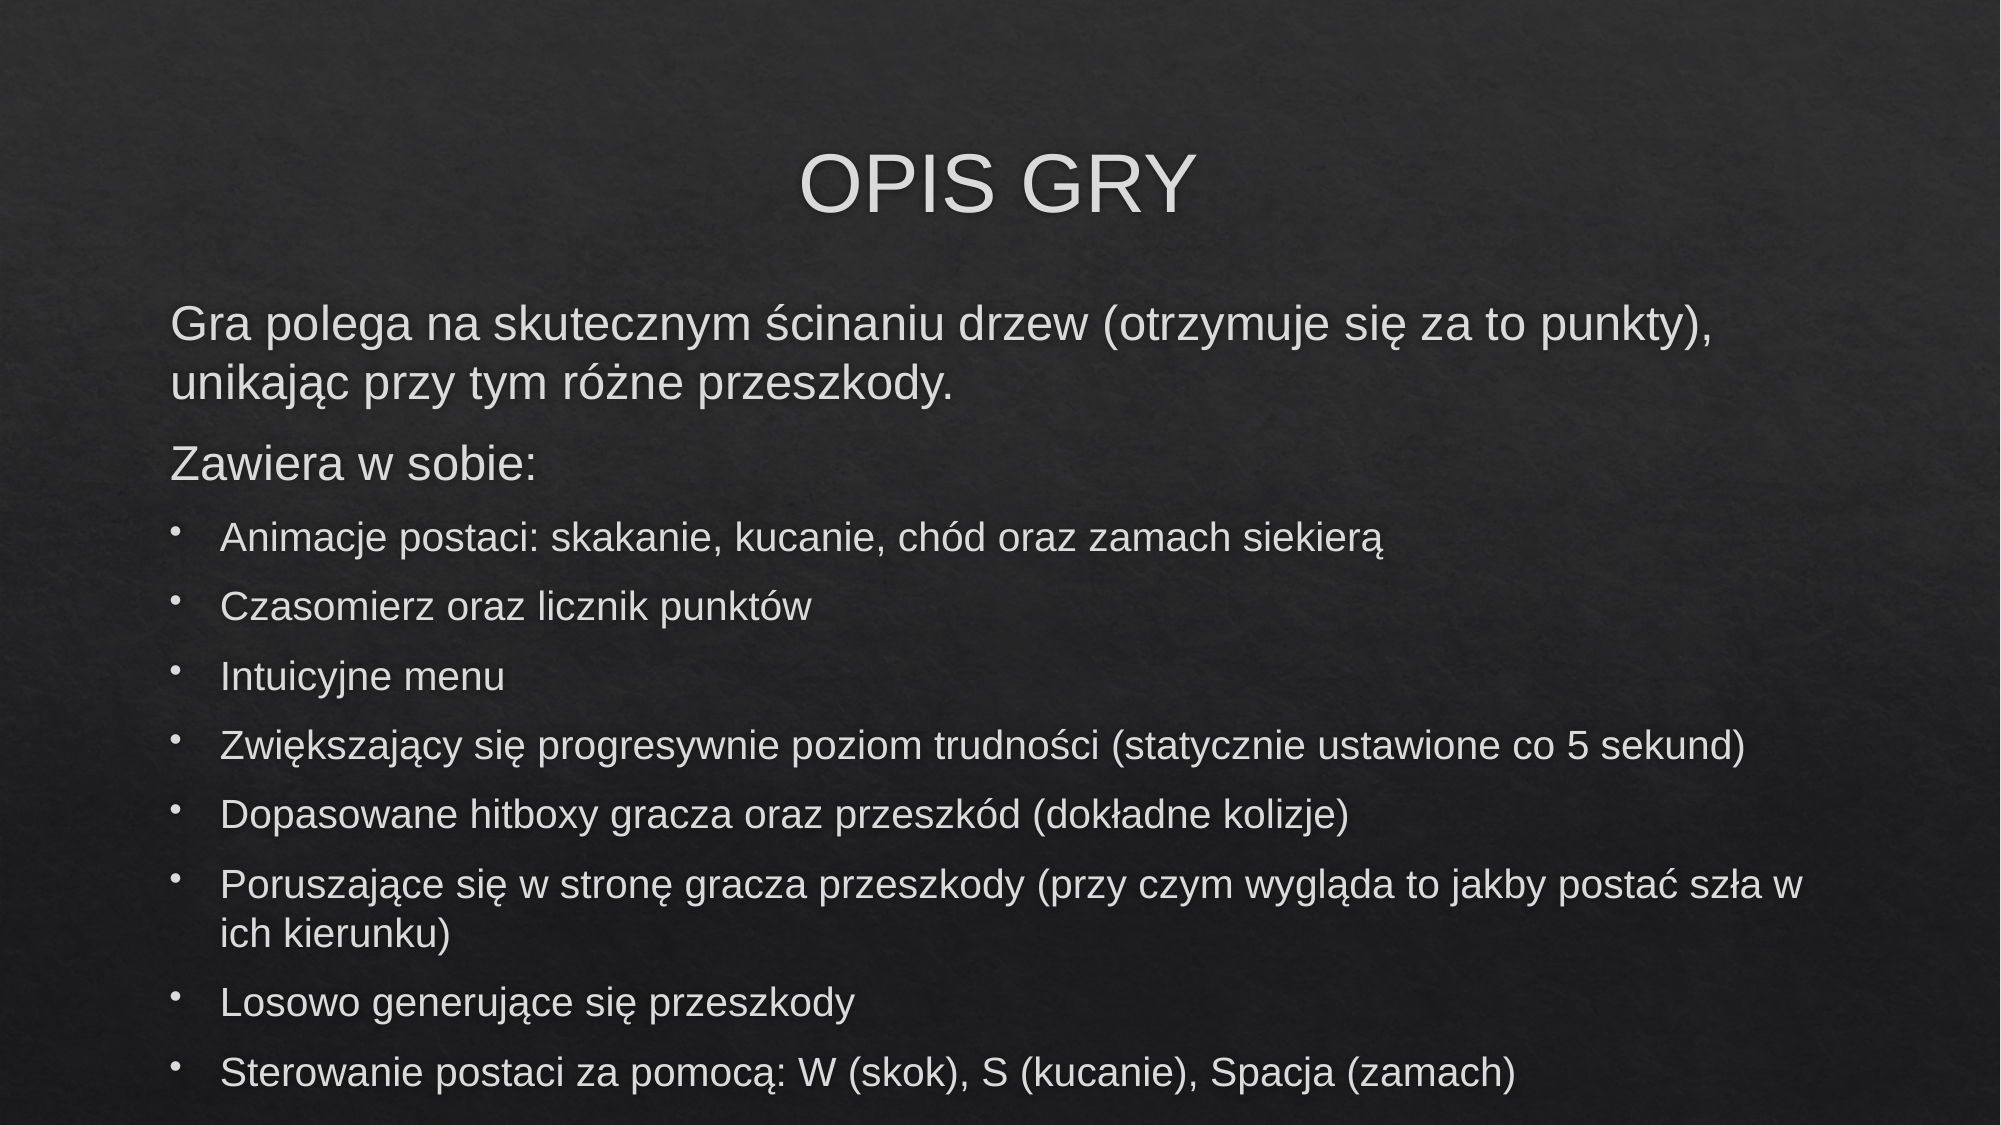

# OPIS GRY
Gra polega na skutecznym ścinaniu drzew (otrzymuje się za to punkty), unikając przy tym różne przeszkody.
Zawiera w sobie:
Animacje postaci: skakanie, kucanie, chód oraz zamach siekierą
Czasomierz oraz licznik punktów
Intuicyjne menu
Zwiększający się progresywnie poziom trudności (statycznie ustawione co 5 sekund)
Dopasowane hitboxy gracza oraz przeszkód (dokładne kolizje)
Poruszające się w stronę gracza przeszkody (przy czym wygląda to jakby postać szła w ich kierunku)
Losowo generujące się przeszkody
Sterowanie postaci za pomocą: W (skok), S (kucanie), Spacja (zamach)